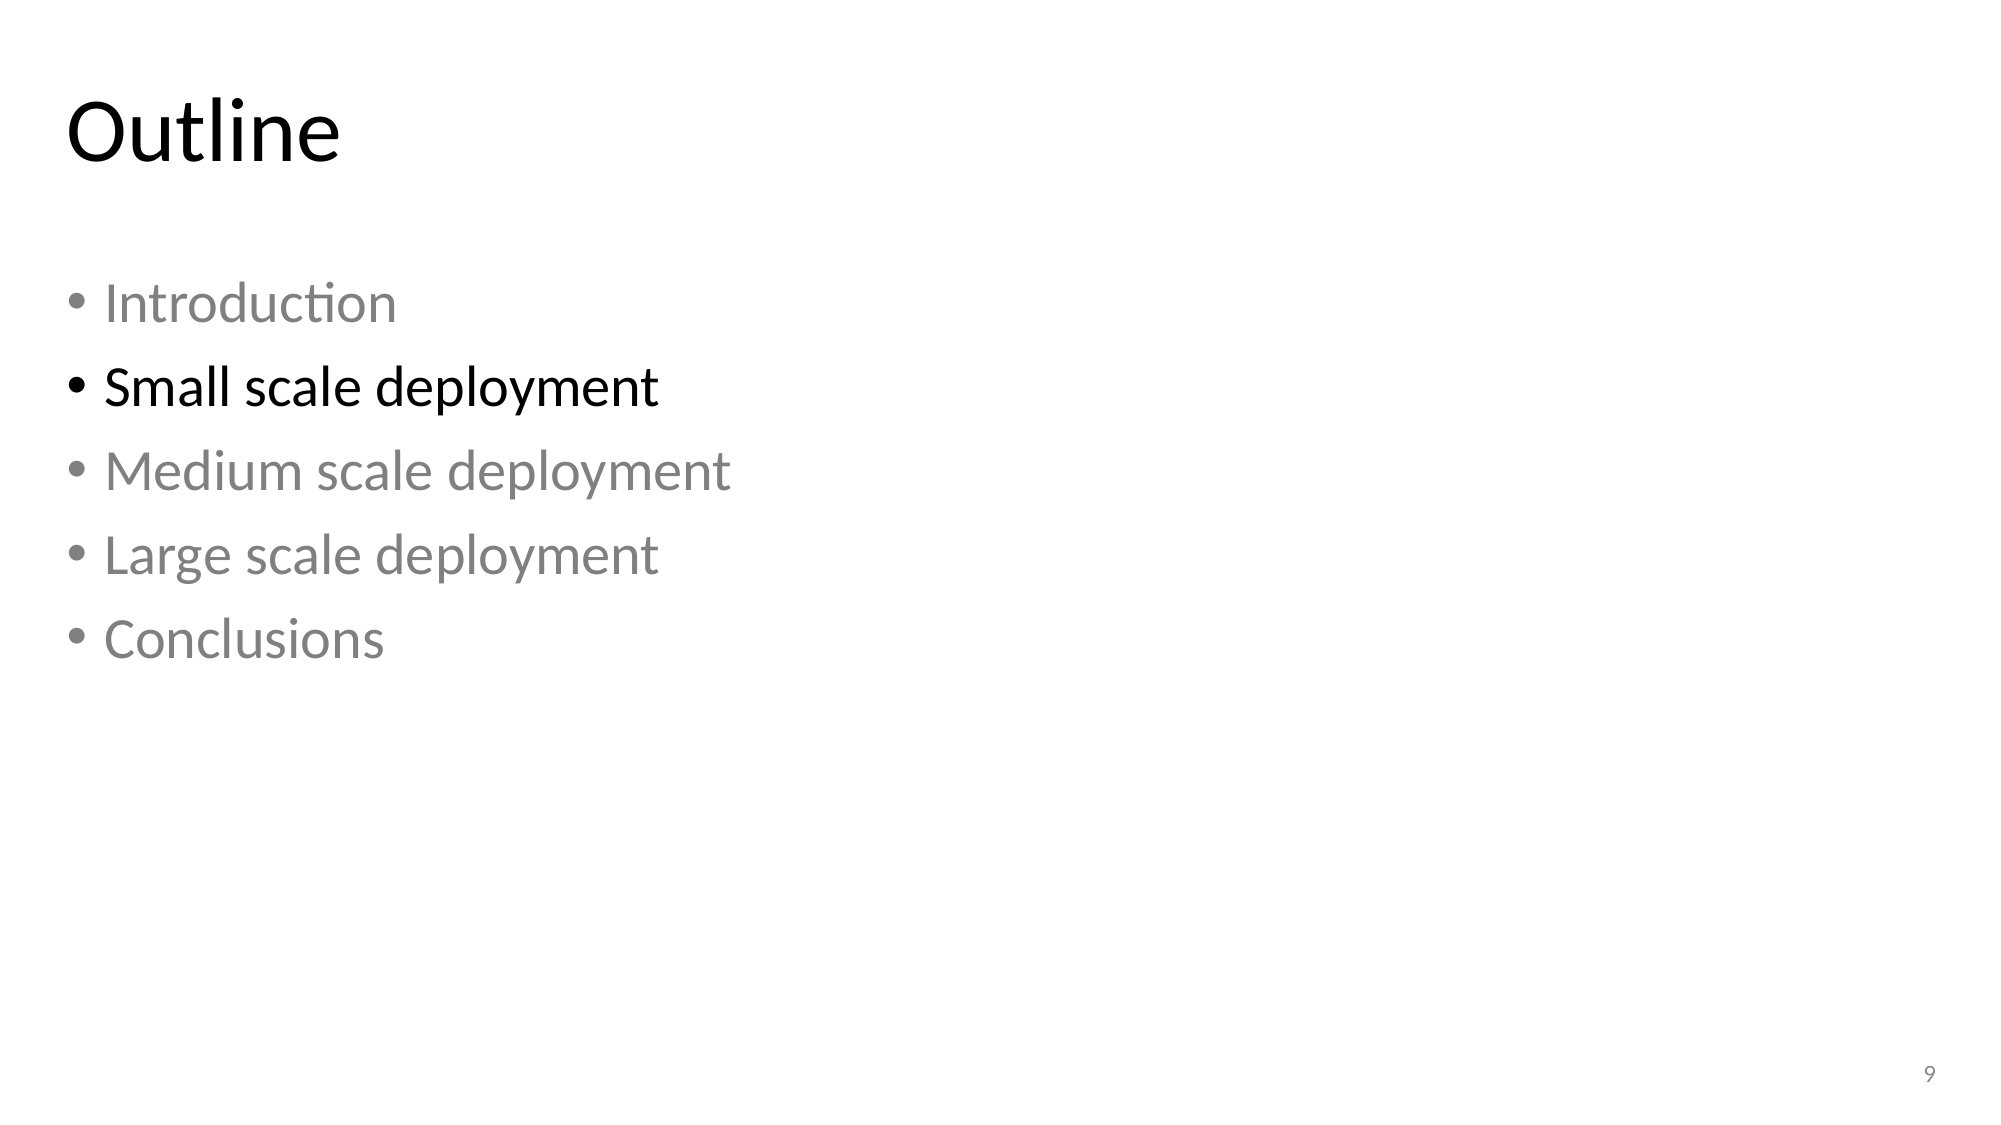

# Outline
Introduction
Small scale deployment
Medium scale deployment
Large scale deployment
Conclusions
9